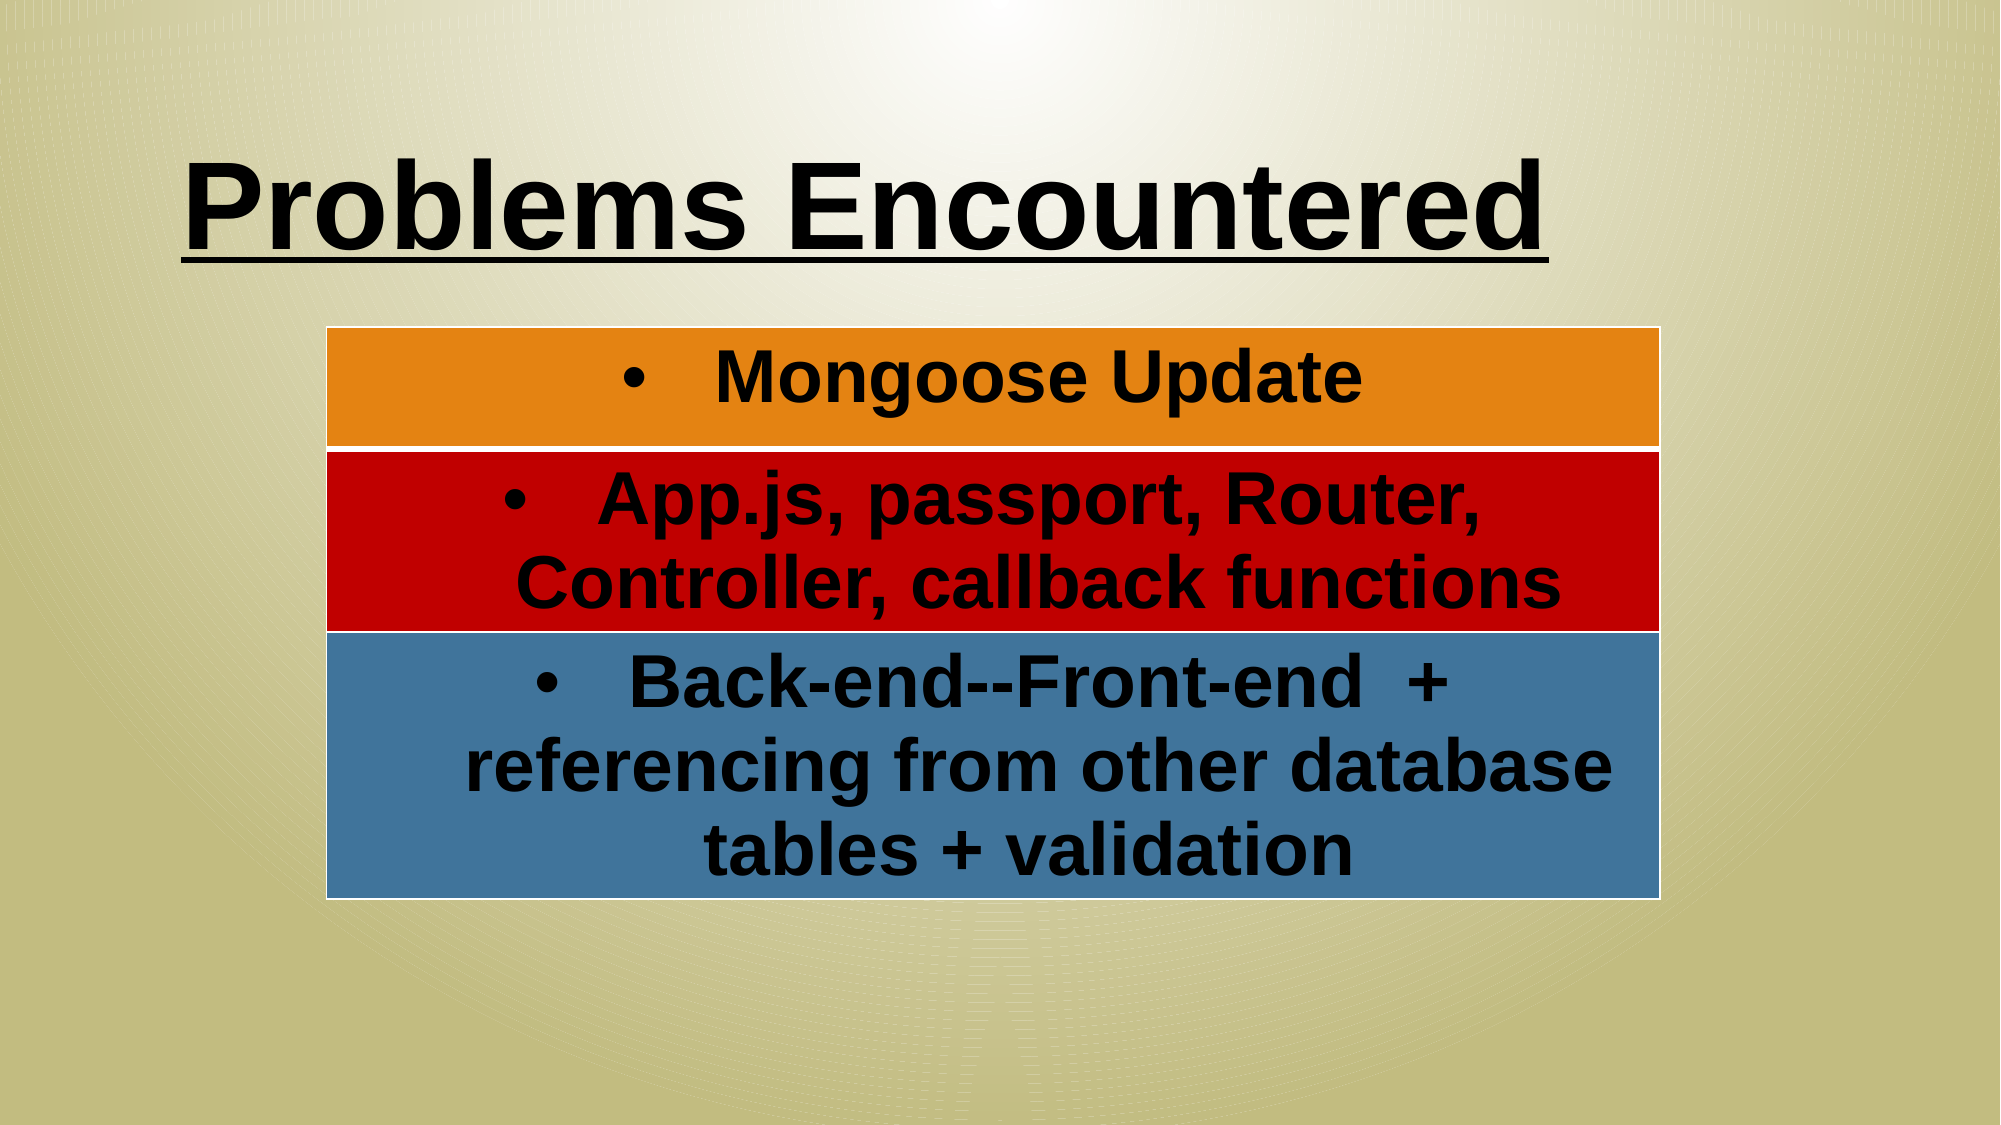

Problems Encountered
| Mongoose Update |
| --- |
| App.js, passport, Router, Controller, callback functions |
| Back-end--Front-end + referencing from other database tables + validation |